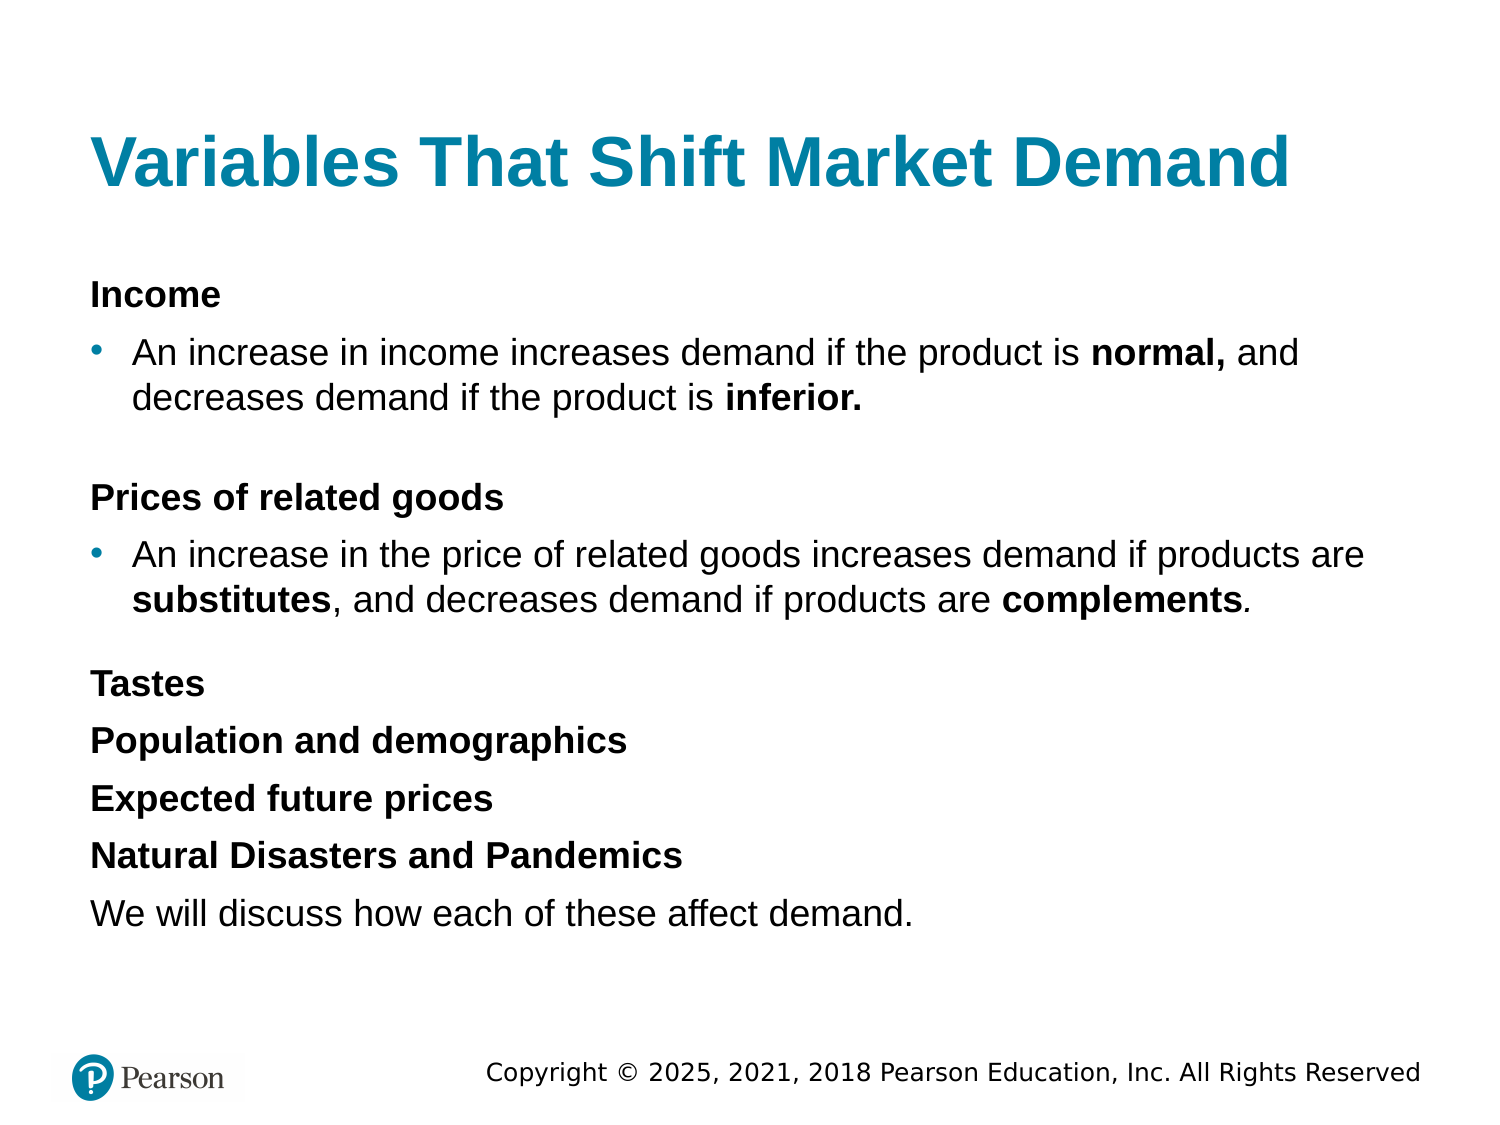

# Variables That Shift Market Demand
Income
An increase in income increases demand if the product is normal, and decreases demand if the product is inferior.
Prices of related goods
An increase in the price of related goods increases demand if products are substitutes, and decreases demand if products are complements.
Tastes
Population and demographics
Expected future prices
Natural Disasters and Pandemics
We will discuss how each of these affect demand.